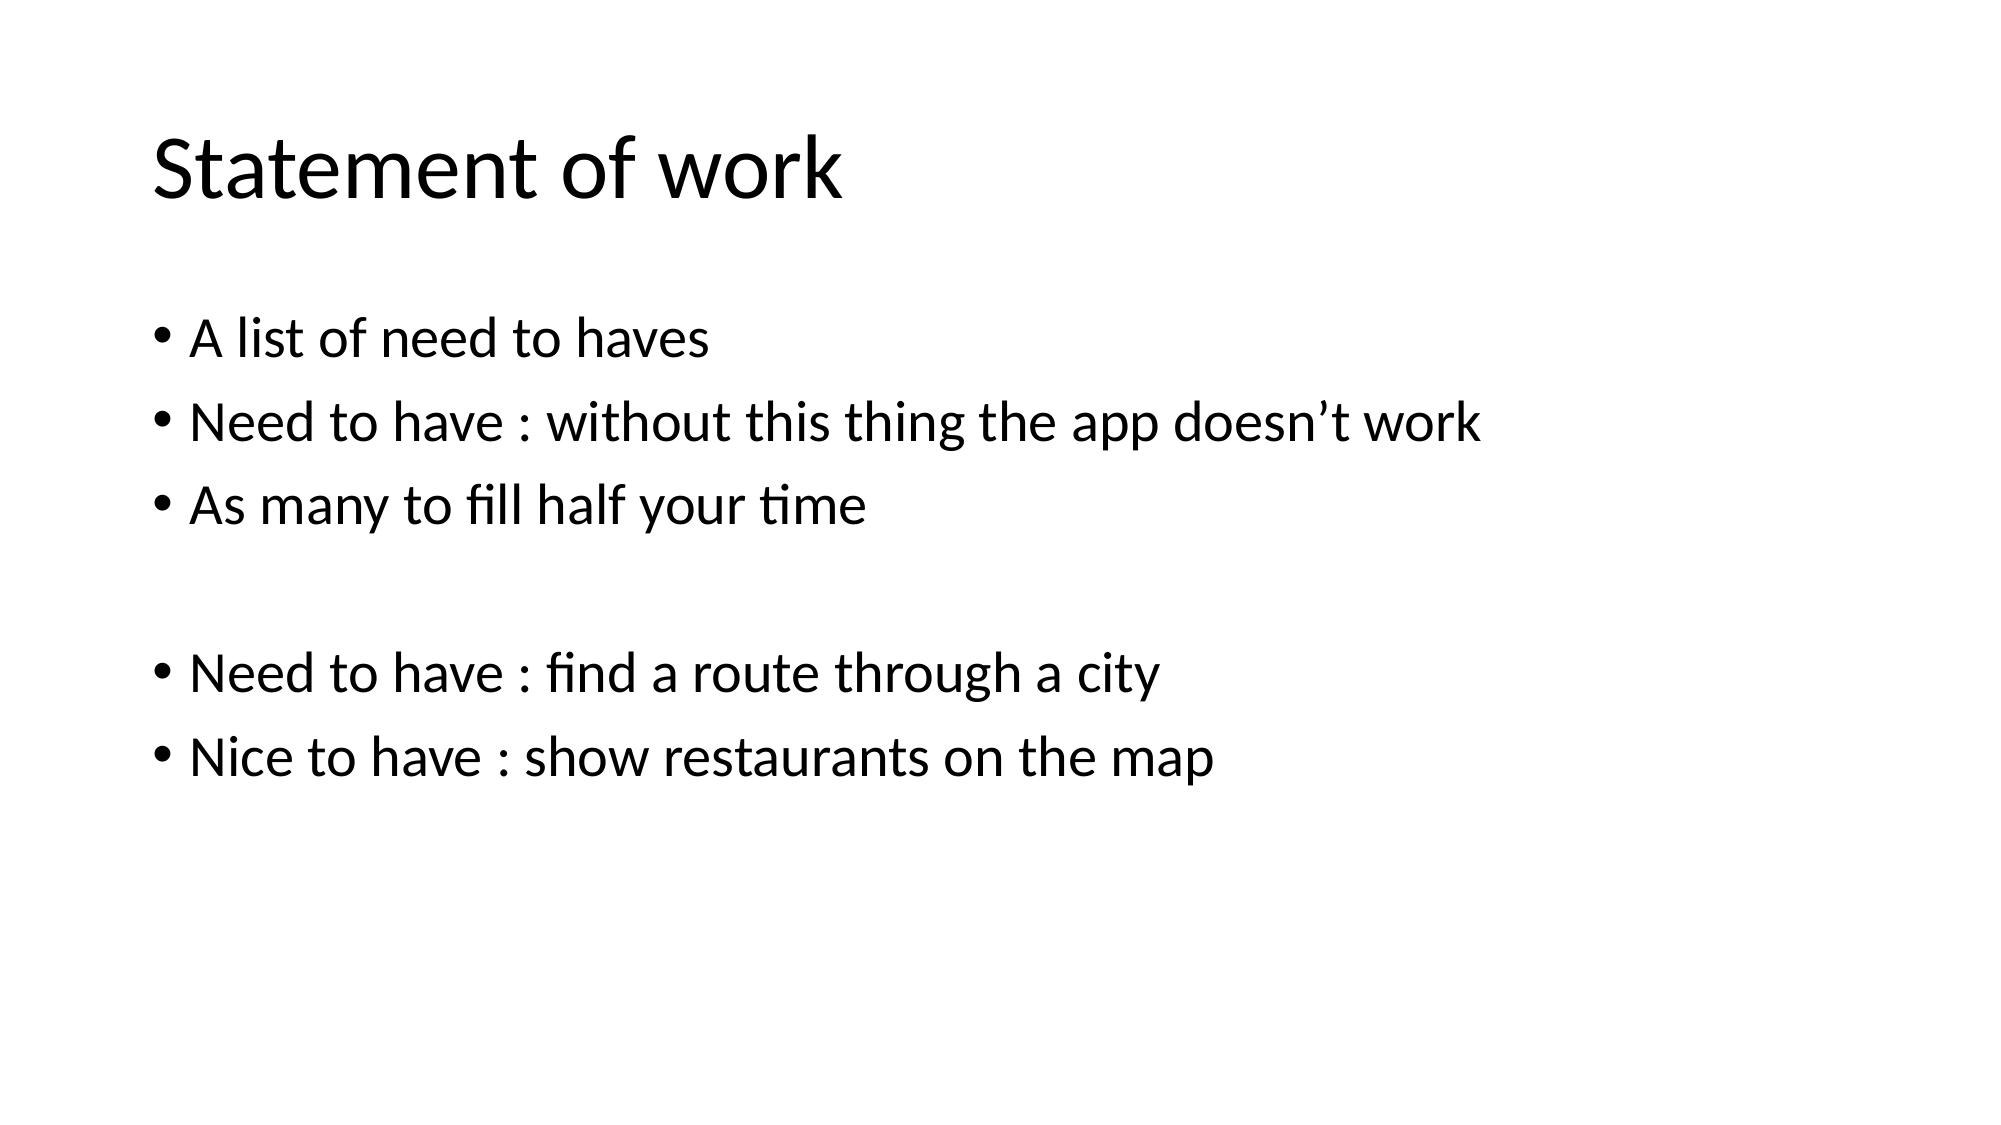

# Statement of work
A list of need to haves
Need to have : without this thing the app doesn’t work
As many to fill half your time

Need to have : find a route through a city
Nice to have : show restaurants on the map